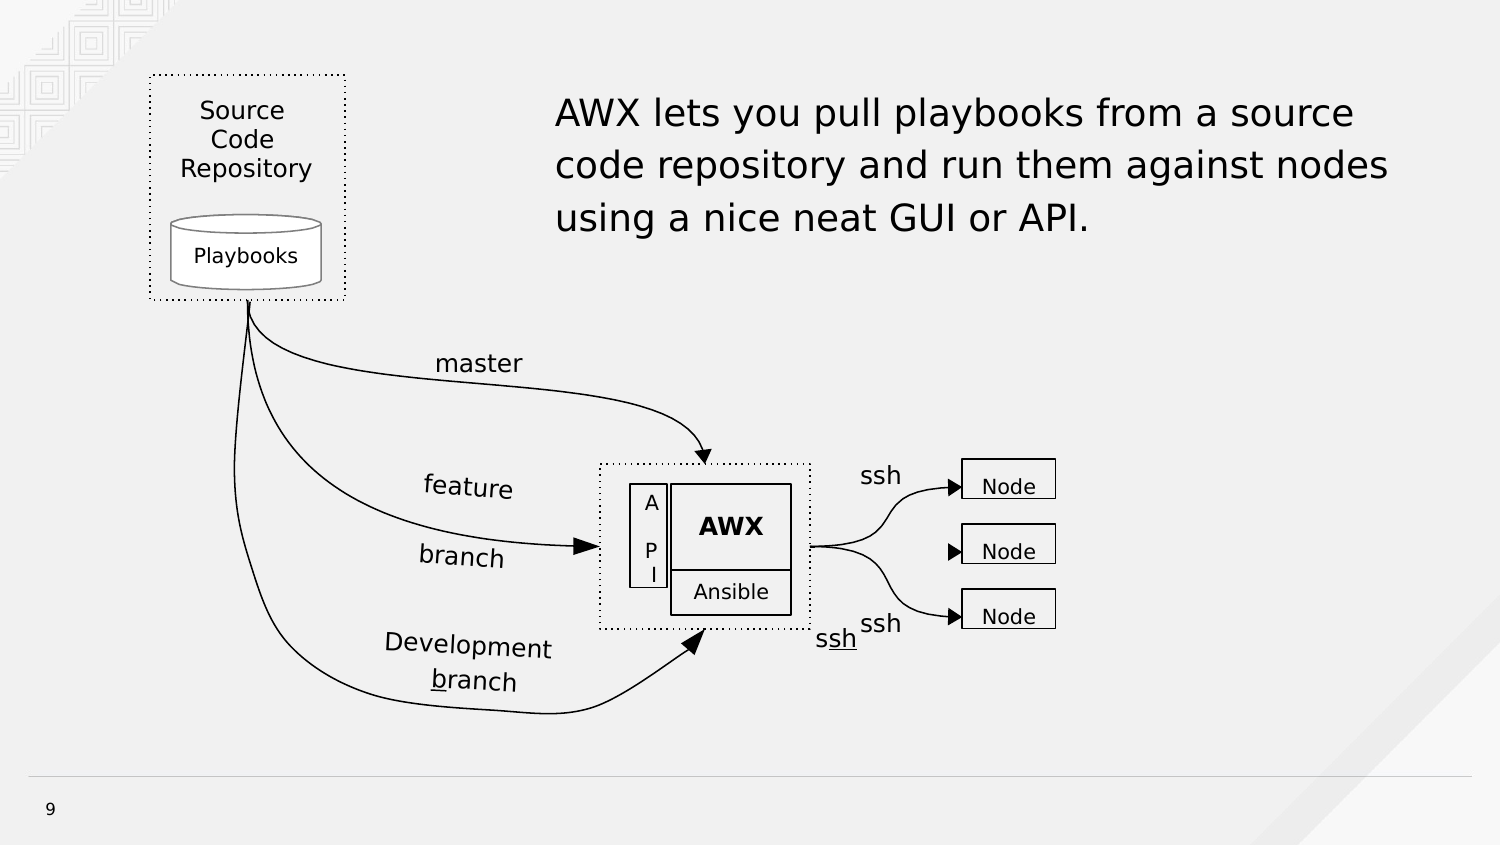

# AWX lets you pull playbooks from a source  code repository and run them against nodes using a nice neat GUI or API.
Source  Code  Repository

Playbooks

master
ssh

 	 ssh
Node
feature  branch
A  P  I

AWX
Node
Ansible
Node
ssh
Development  branch
9